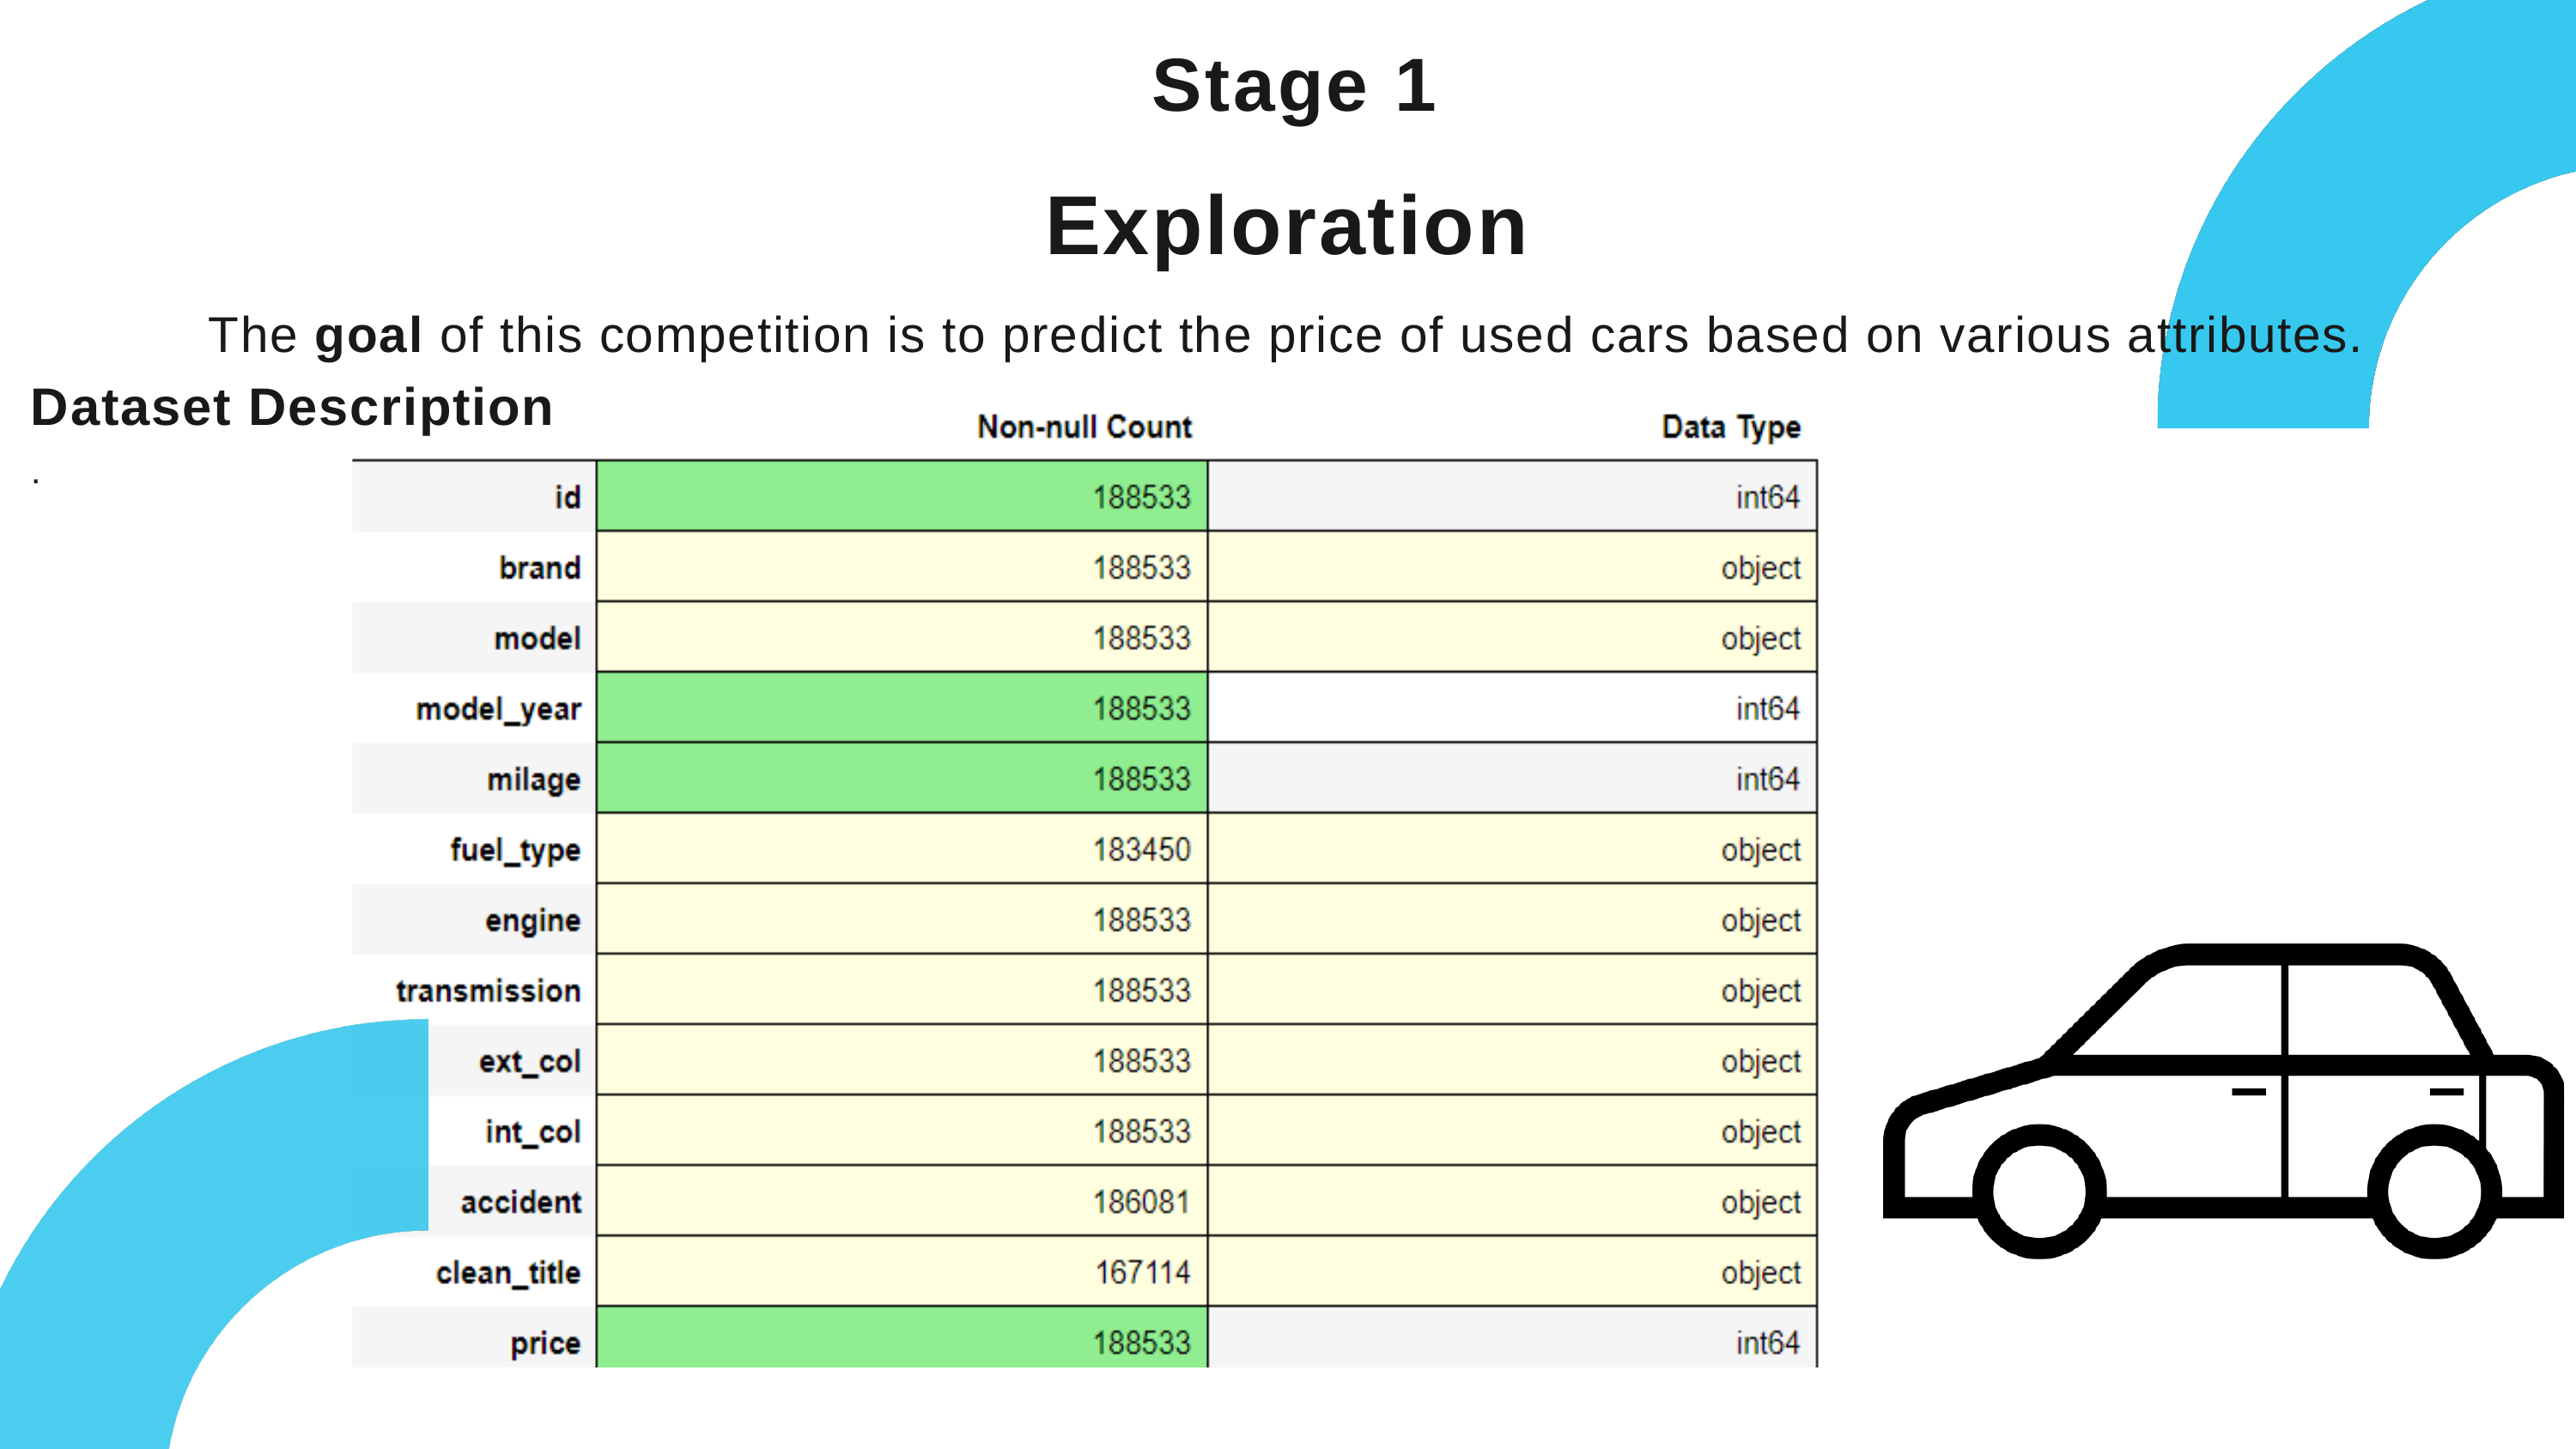

Stage 1
Exploration
The goal of this competition is to predict the price of used cars based on various attributes.
Dataset Description
.